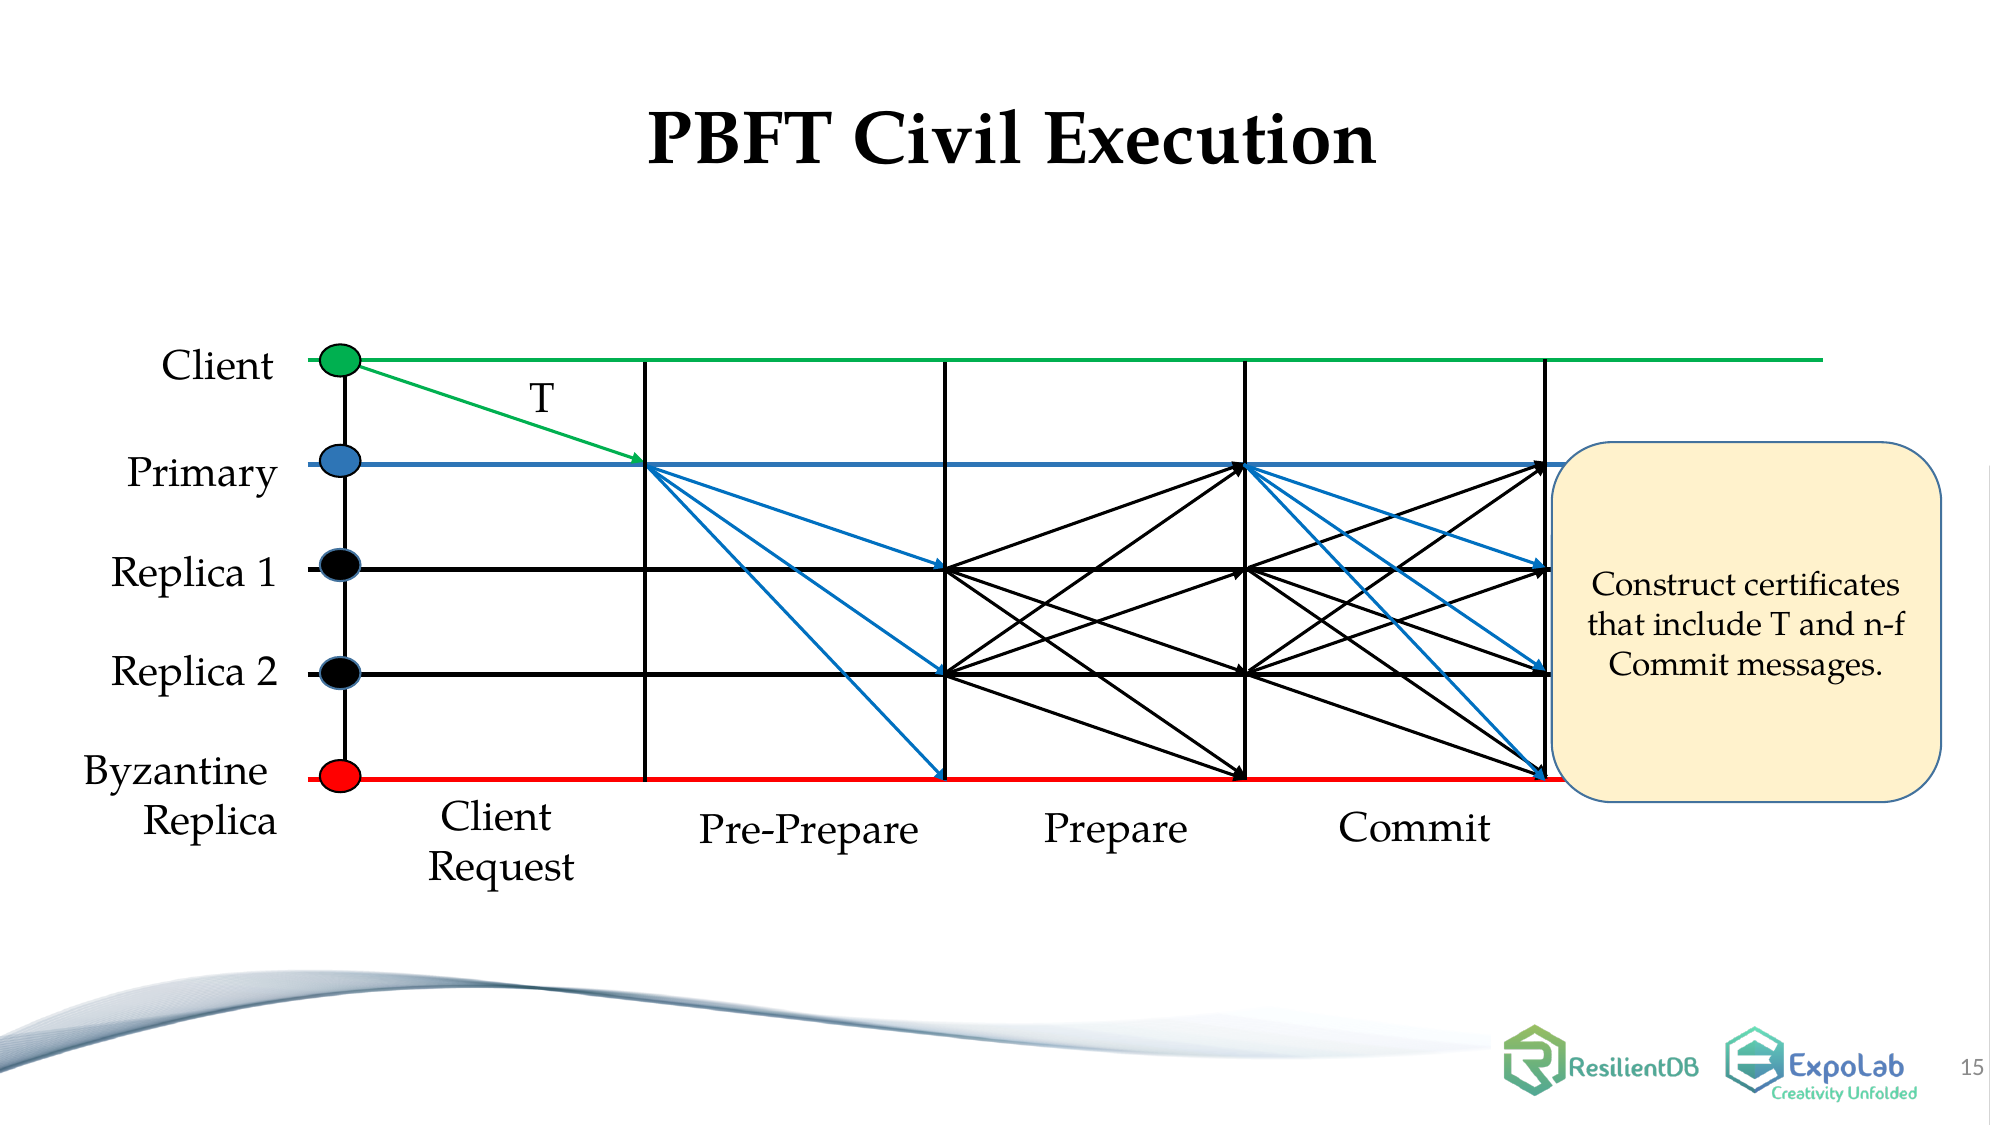

# PBFT Civil Execution
Client

T
Primary
Construct certificates that include T and n-f Commit messages.

Replica 1

Replica 2

Byzantine
Replica

Client
Request
Commit
Prepare
Pre-Prepare
15